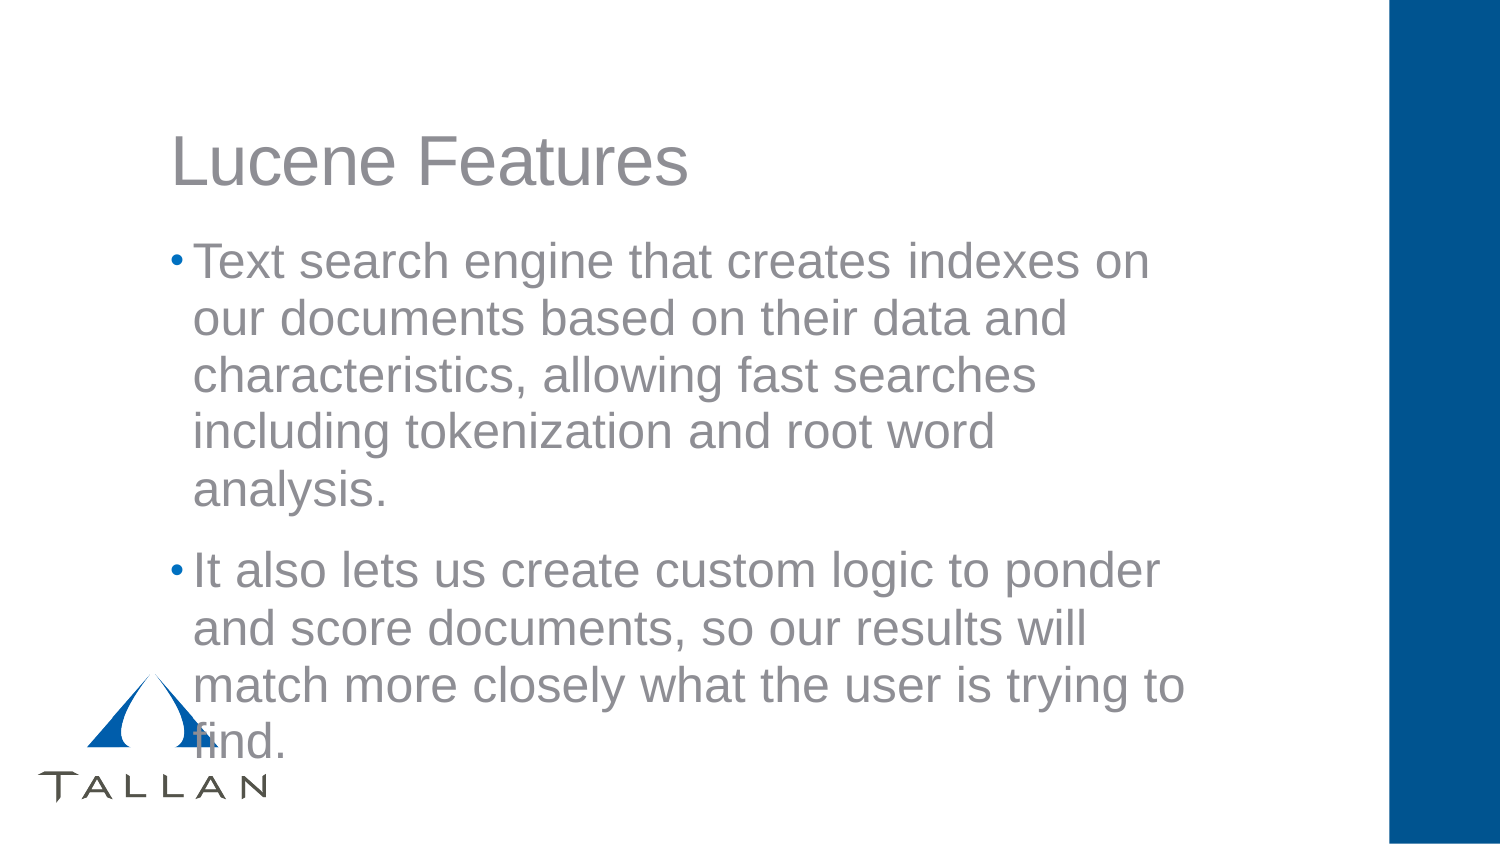

# Lucene Features
Text search engine that creates indexes on our documents based on their data and characteristics, allowing fast searches including tokenization and root word analysis.
It also lets us create custom logic to ponder and score documents, so our results will match more closely what the user is trying to find.